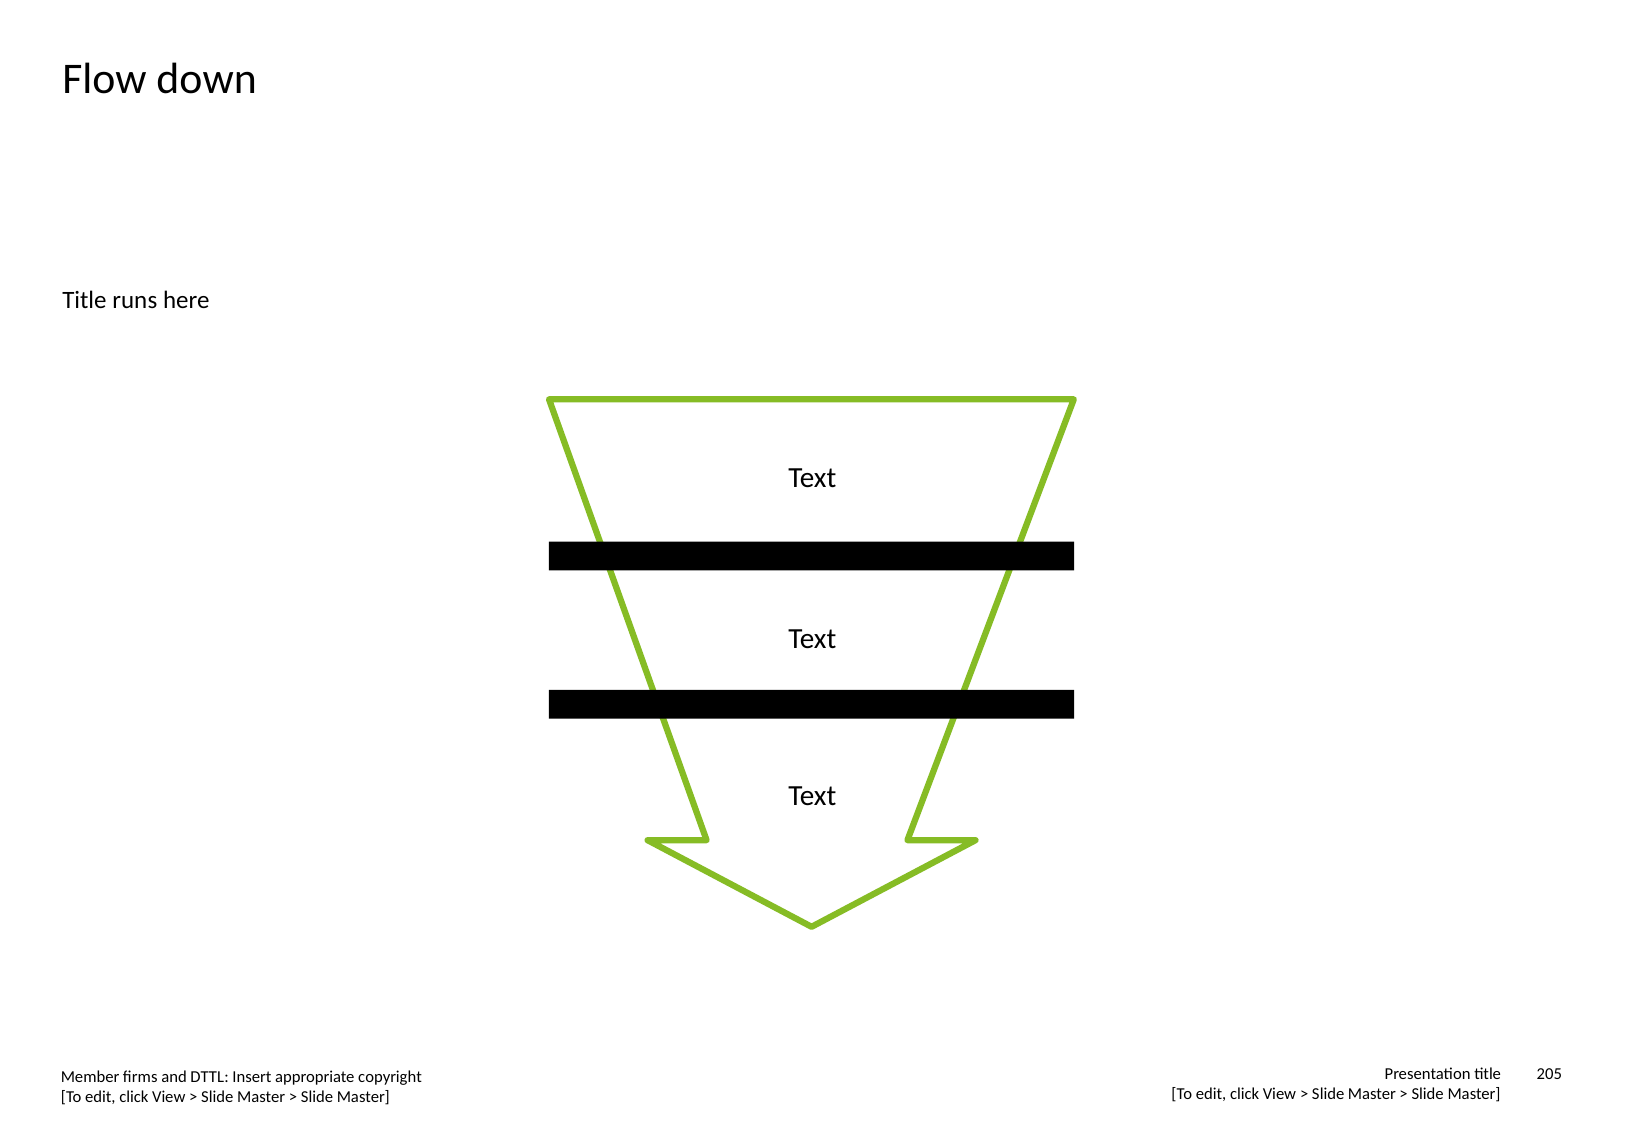

# Flow down

Title runs here

Text

Text

Text